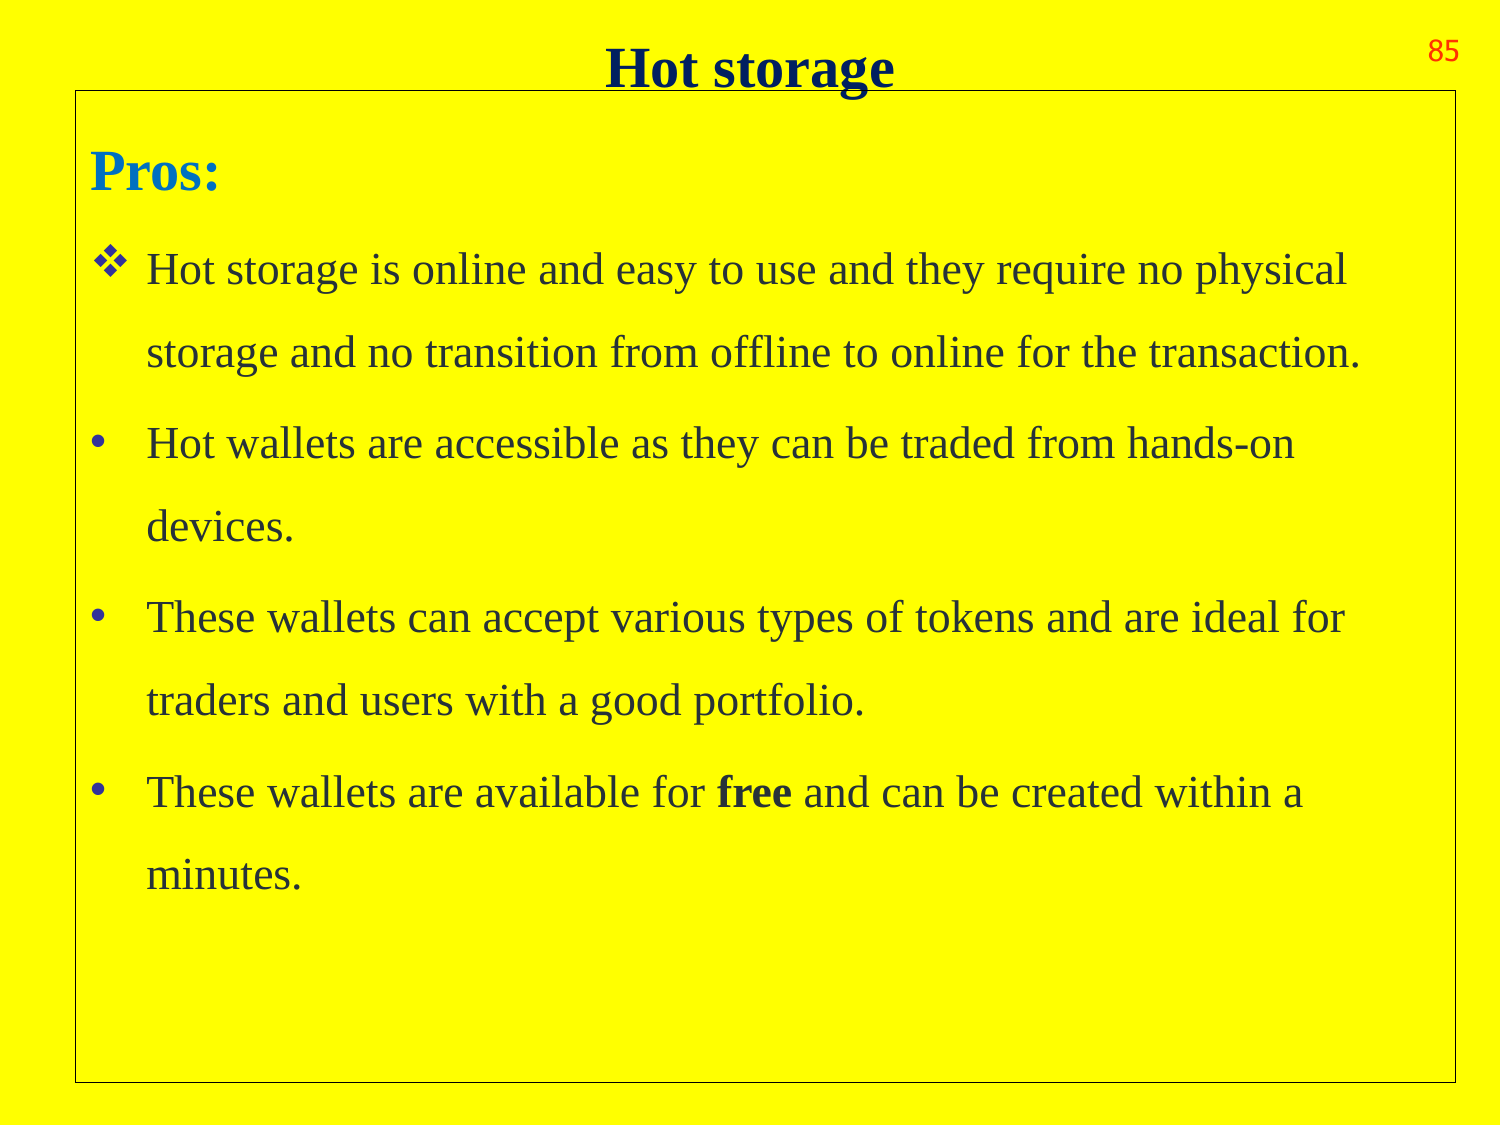

# Hot storage
85
Pros:
Hot storage is online and easy to use and they require no physical storage and no transition from offline to online for the transaction.
Hot wallets are accessible as they can be traded from hands-on devices.
These wallets can accept various types of tokens and are ideal for traders and users with a good portfolio.
These wallets are available for free and can be created within a minutes.